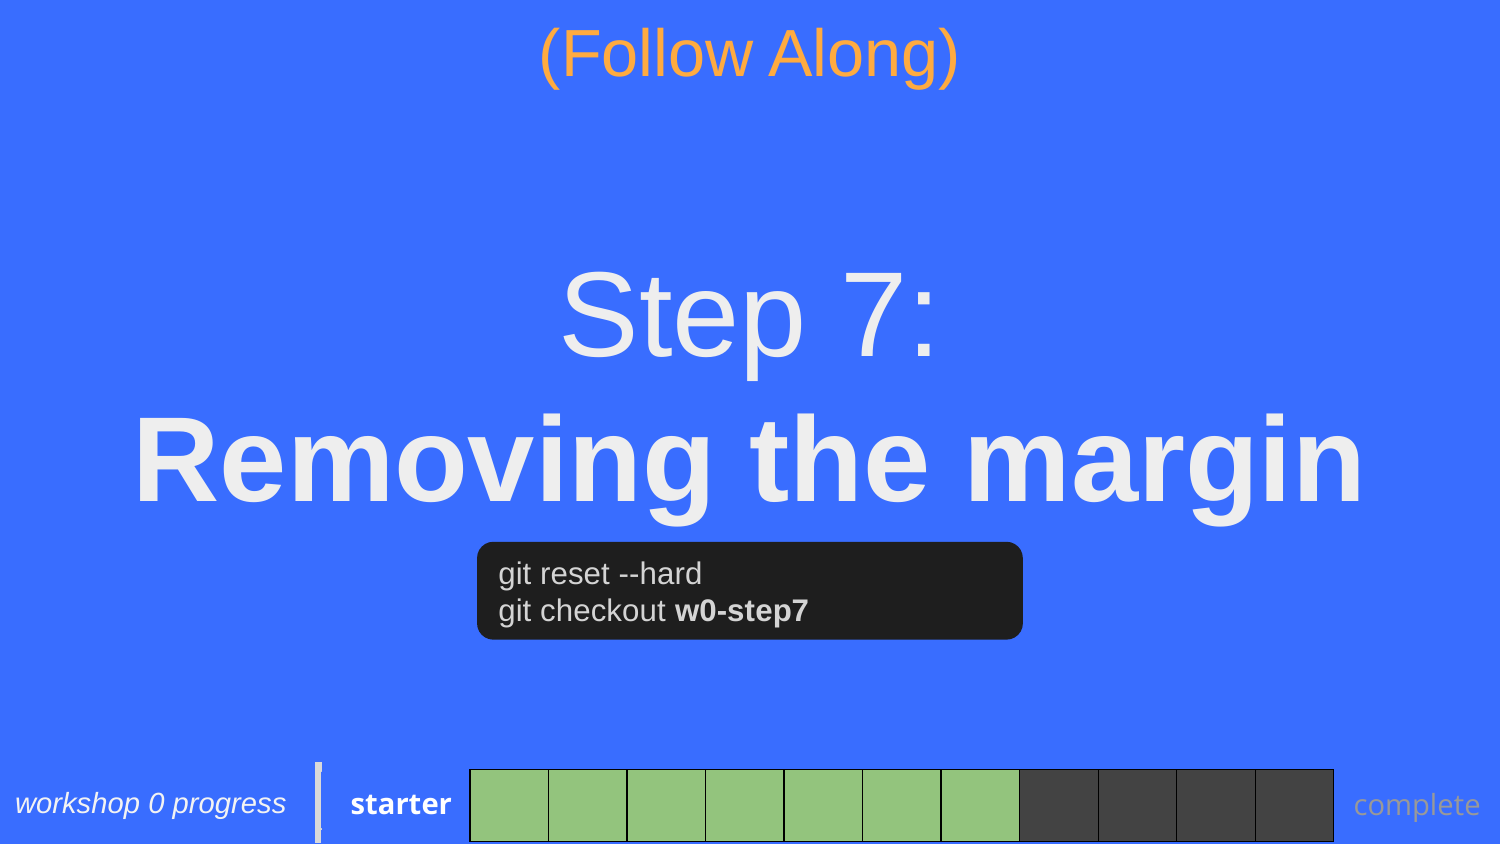

(Follow Along)
# Step 7:
Removing the margin
git reset --hard
git checkout w0-step7
workshop 3 progress
workshop 0 progress
starter
starter
complete
complete
step2

step1
|  |  |  |  |  |  |  |  |  |  |  |
| --- | --- | --- | --- | --- | --- | --- | --- | --- | --- | --- |
75